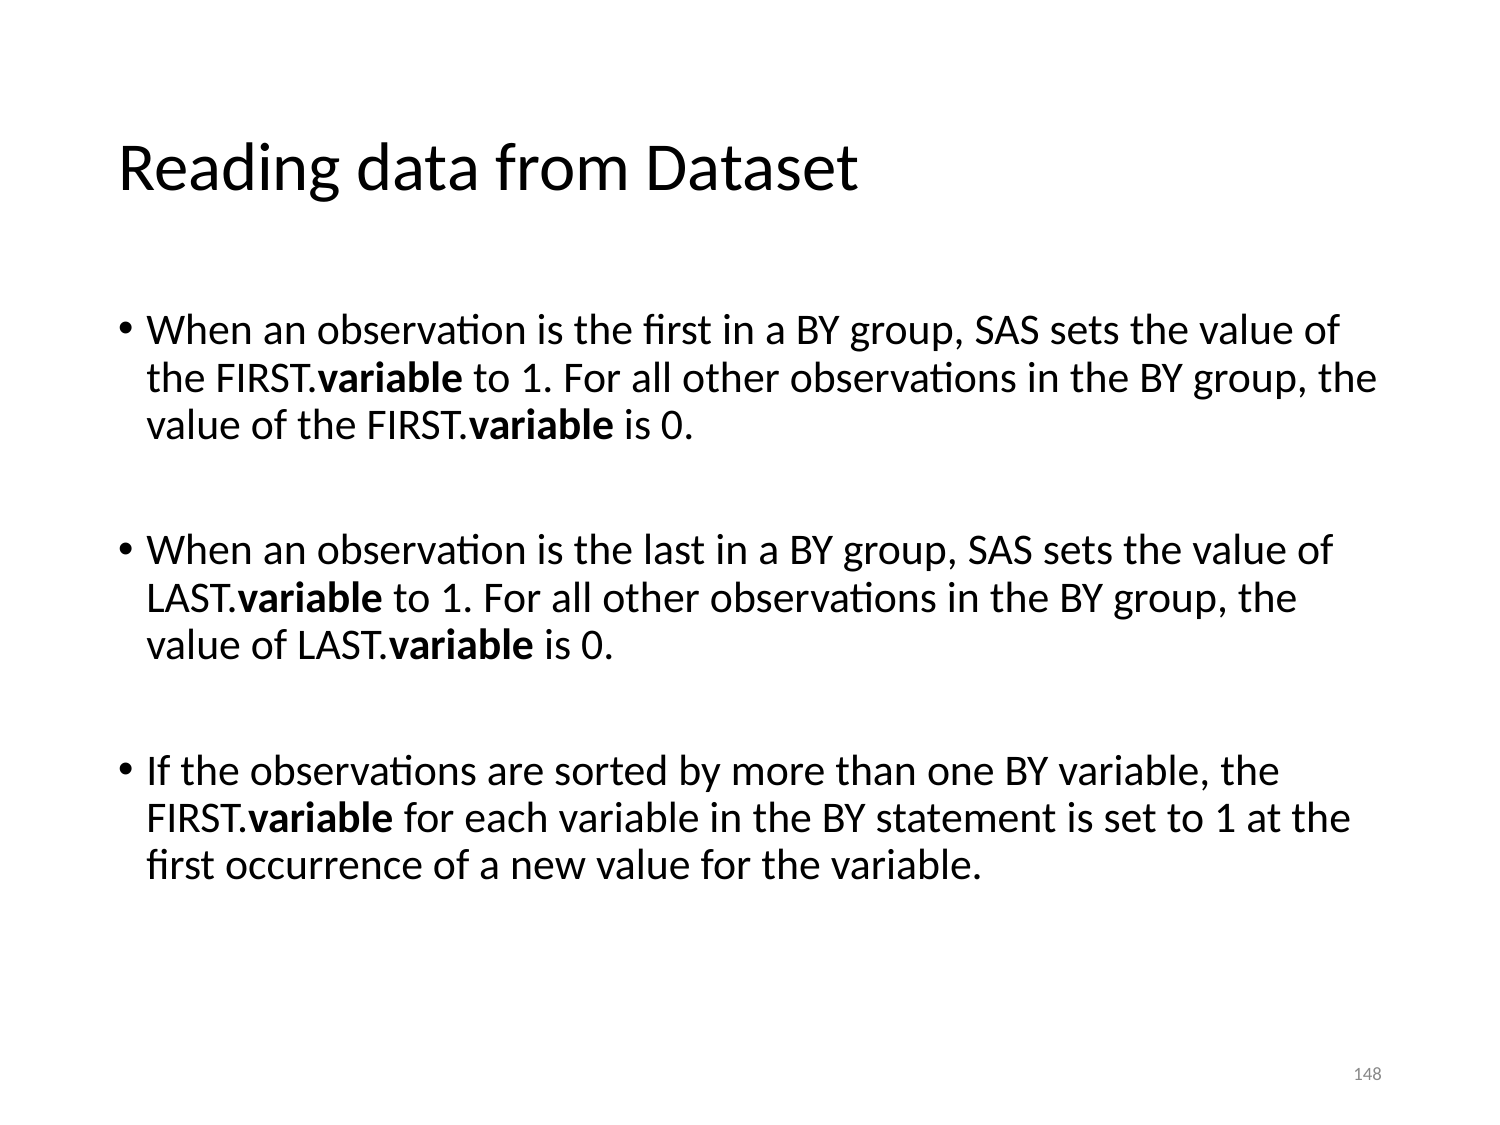

# Reading data from Dataset
When an observation is the first in a BY group, SAS sets the value of the FIRST.variable to 1. For all other observations in the BY group, the value of the FIRST.variable is 0.

When an observation is the last in a BY group, SAS sets the value of LAST.variable to 1. For all other observations in the BY group, the value of LAST.variable is 0.

If the observations are sorted by more than one BY variable, the FIRST.variable for each variable in the BY statement is set to 1 at the first occurrence of a new value for the variable.

148